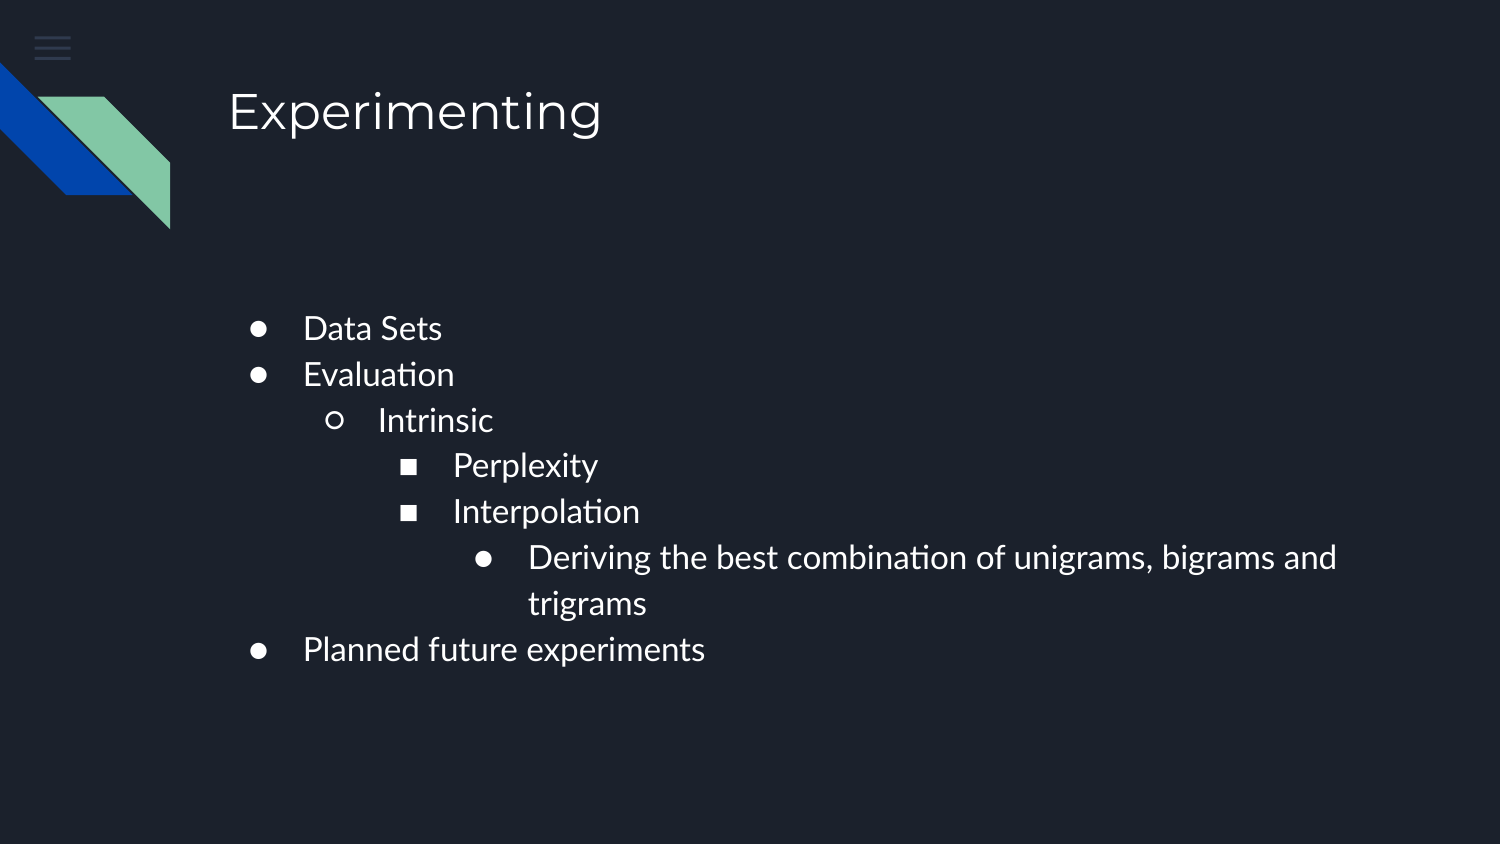

# Experimenting
Data Sets
Evaluation
Intrinsic
Perplexity
Interpolation
Deriving the best combination of unigrams, bigrams and trigrams
Planned future experiments